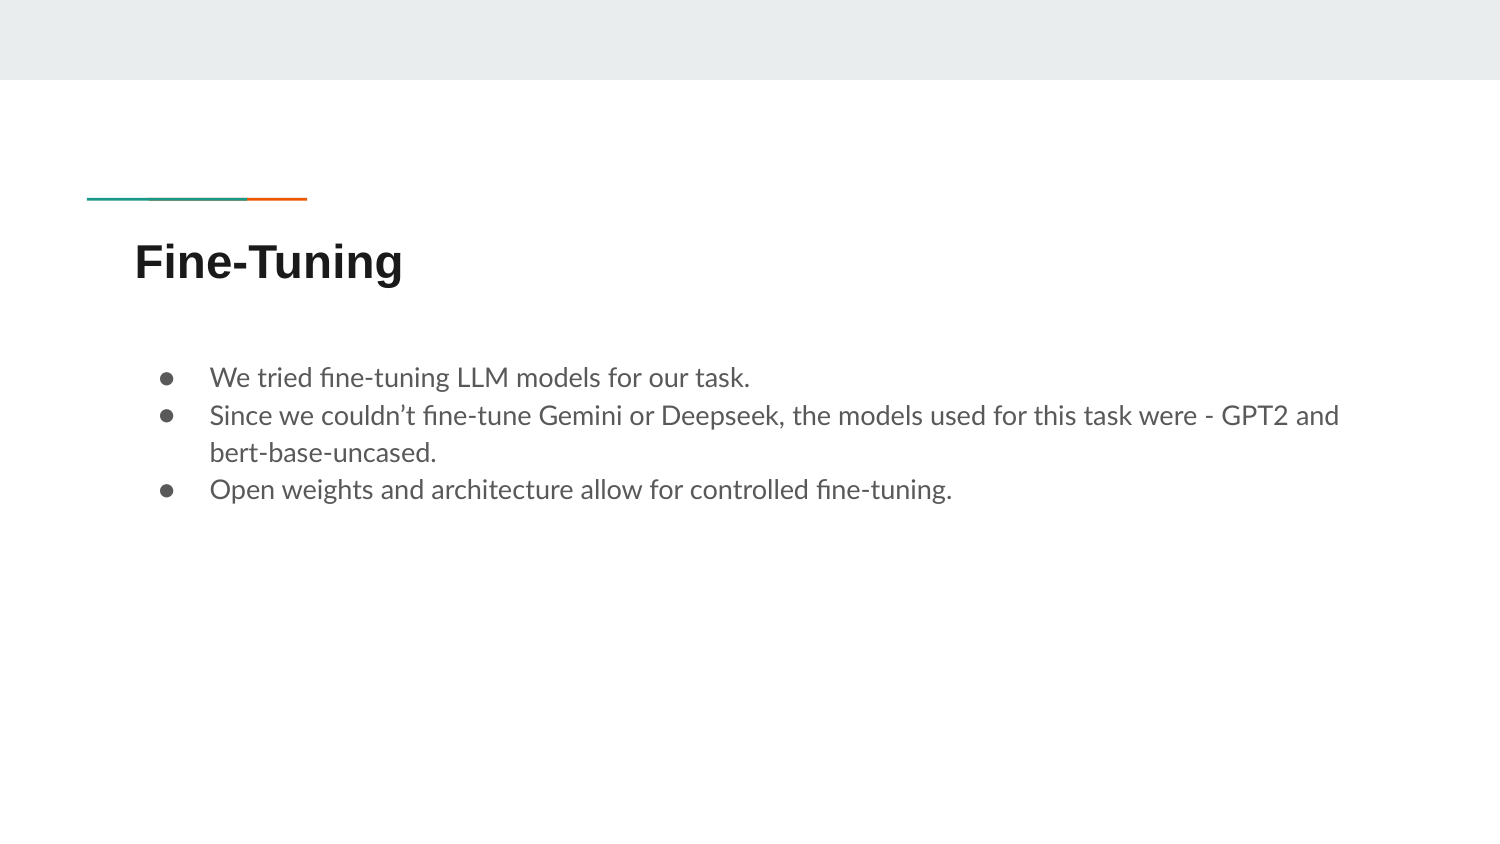

# Fine-Tuning
We tried fine-tuning LLM models for our task.
Since we couldn’t fine-tune Gemini or Deepseek, the models used for this task were - GPT2 and bert-base-uncased.
Open weights and architecture allow for controlled fine-tuning.